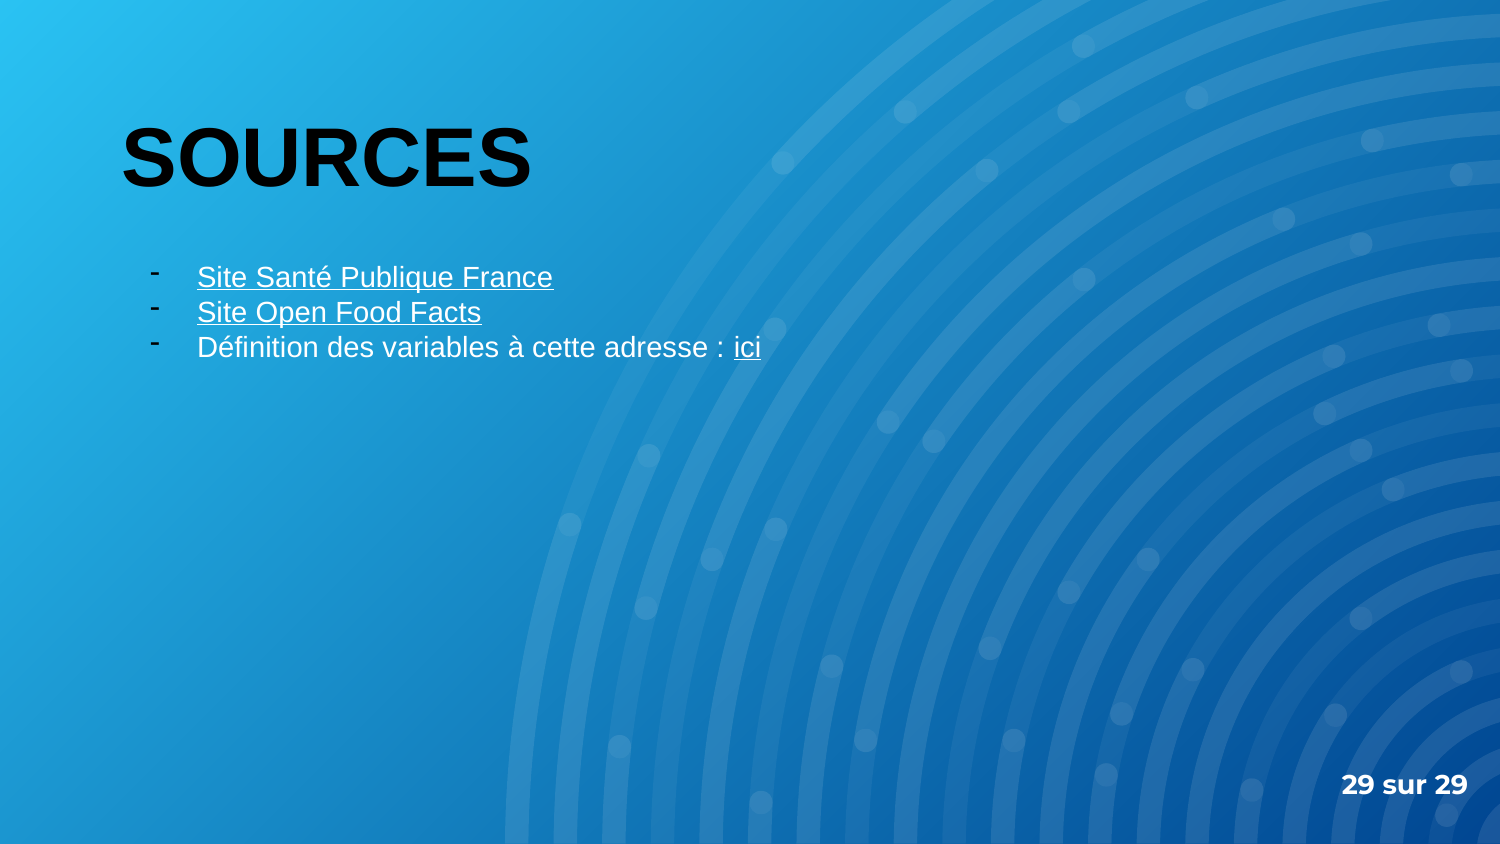

SOURCES
Site Santé Publique France
Site Open Food Facts
Définition des variables à cette adresse : ici
29 sur 29